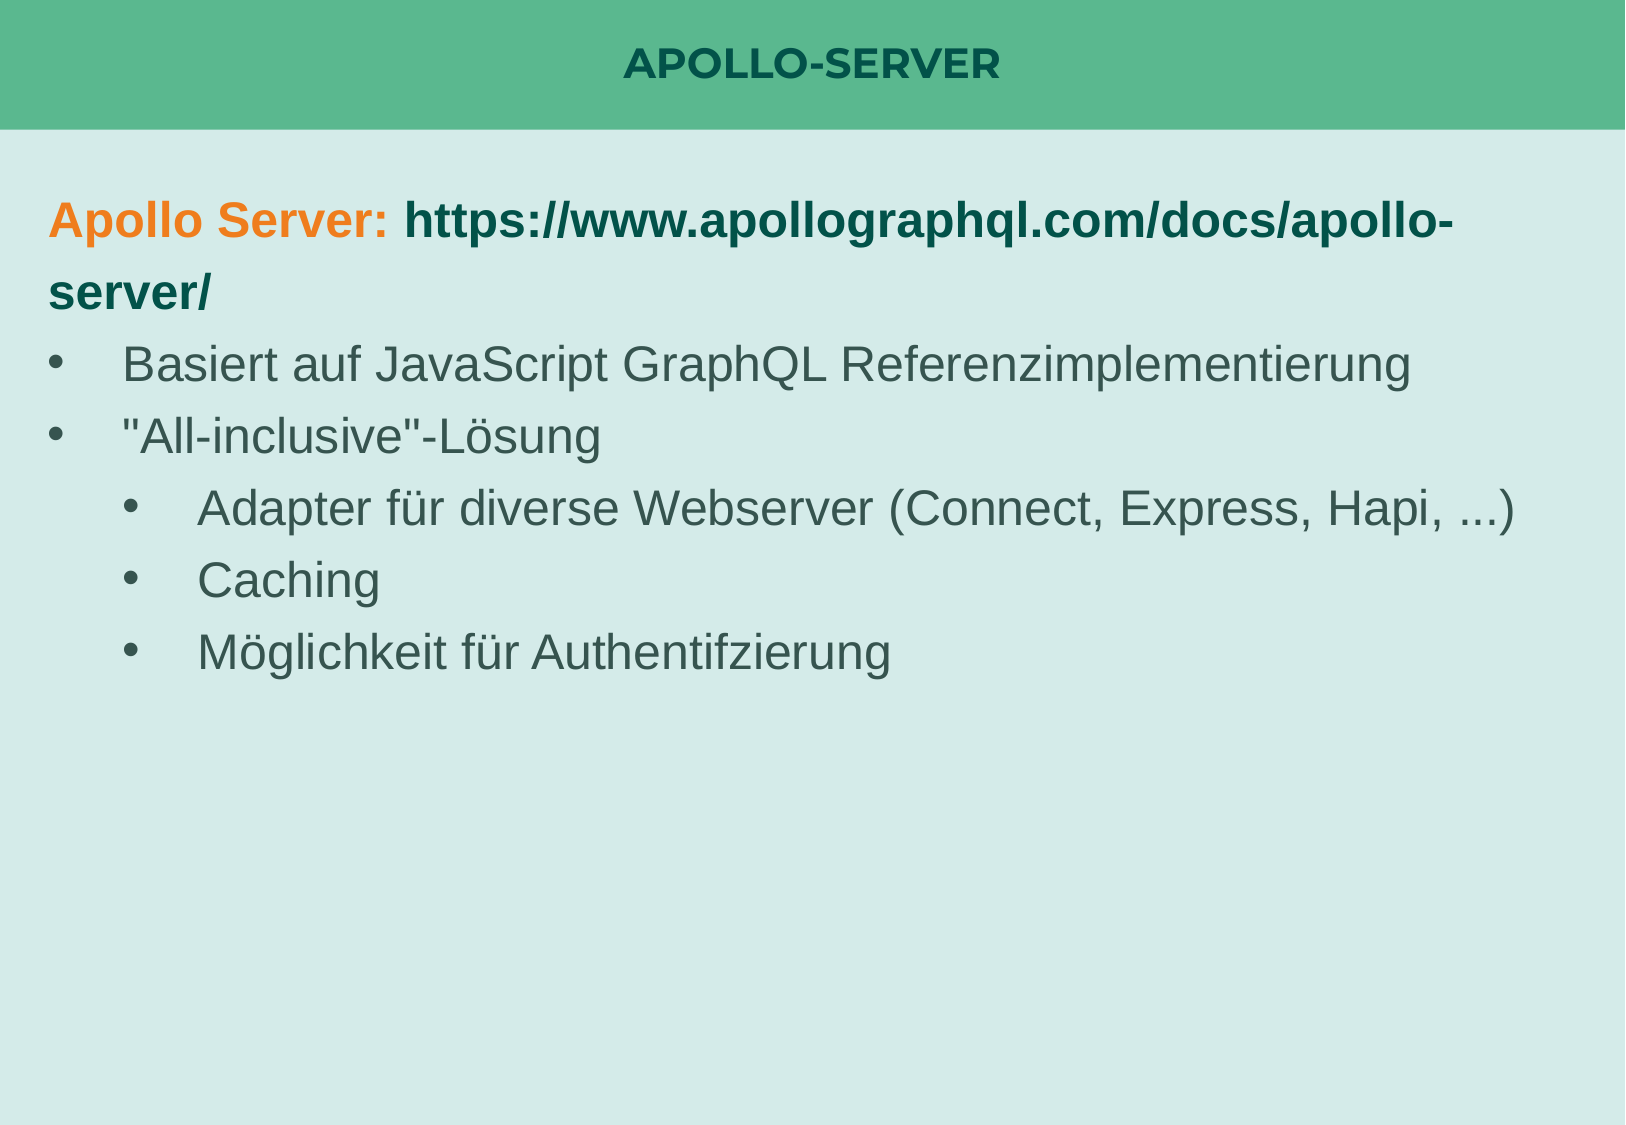

# Apollo-Server
Apollo Server: https://www.apollographql.com/docs/apollo-server/
Basiert auf JavaScript GraphQL Referenzimplementierung
"All-inclusive"-Lösung
Adapter für diverse Webserver (Connect, Express, Hapi, ...)
Caching
Möglichkeit für Authentifzierung